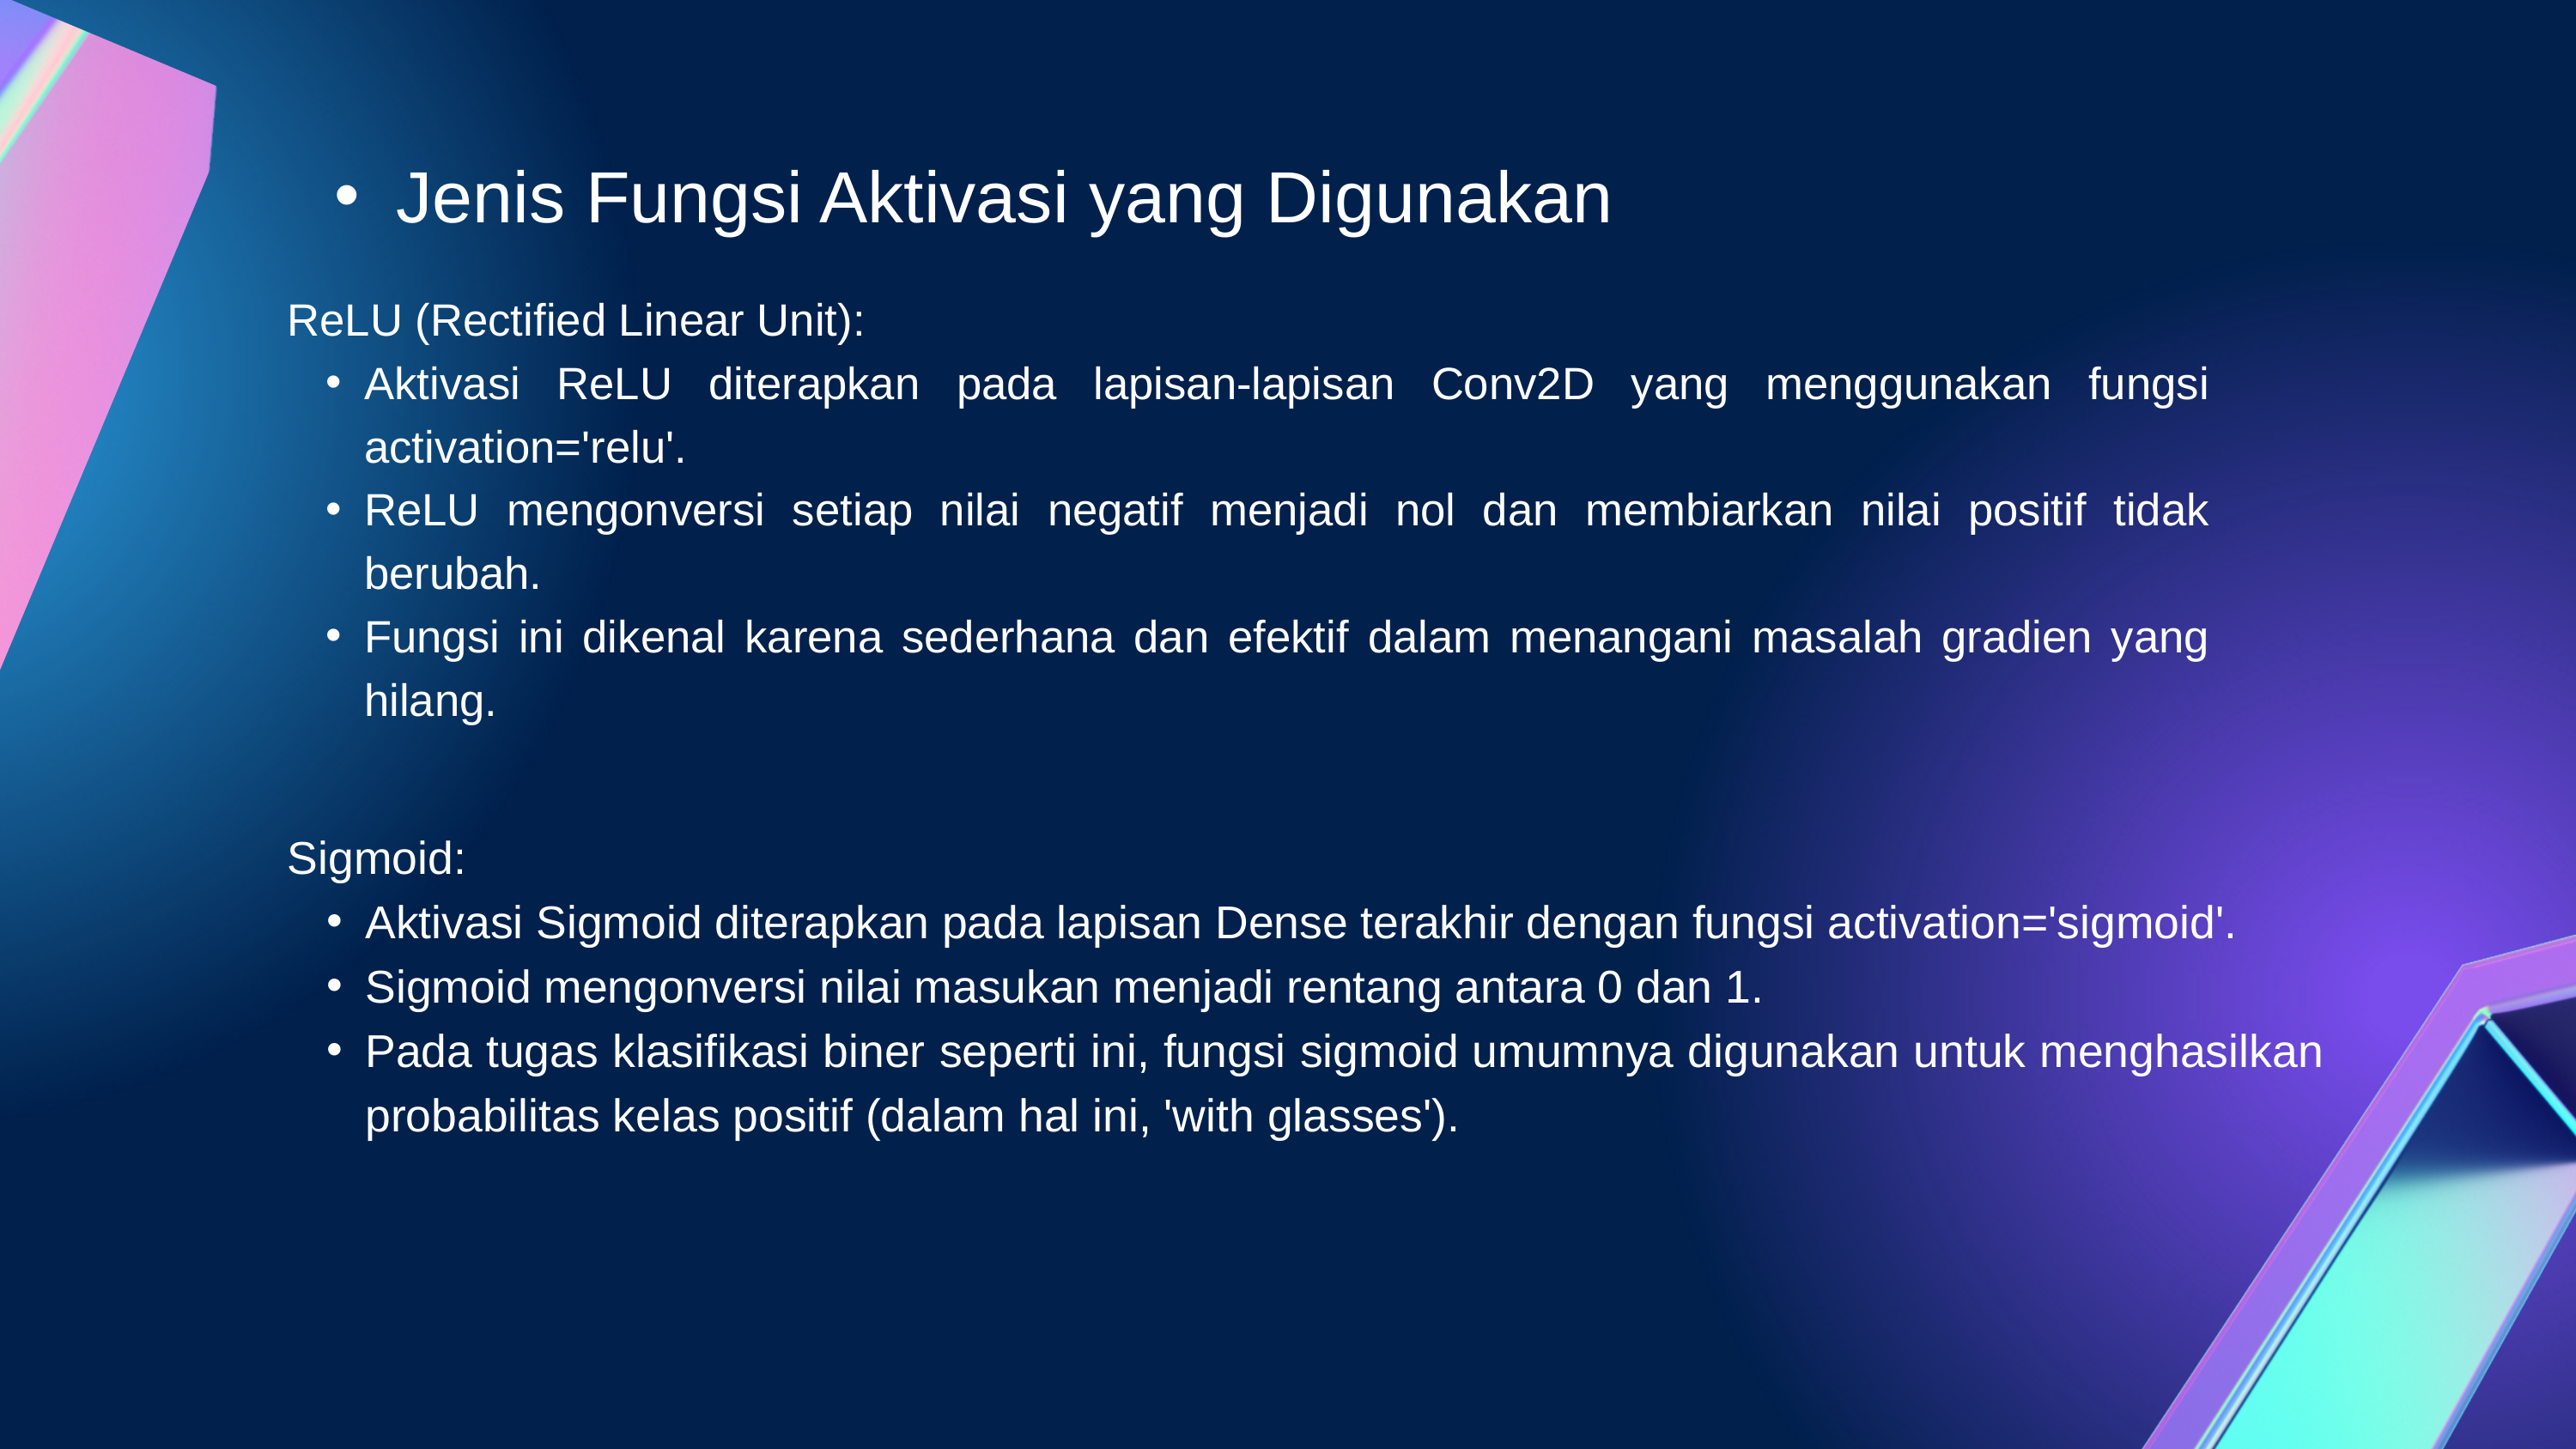

Jenis Fungsi Aktivasi yang Digunakan

ReLU (Rectified Linear Unit):
Aktivasi ReLU diterapkan pada lapisan-lapisan Conv2D yang menggunakan fungsi activation='relu'.
ReLU mengonversi setiap nilai negatif menjadi nol dan membiarkan nilai positif tidak berubah.
Fungsi ini dikenal karena sederhana dan efektif dalam menangani masalah gradien yang hilang.

Sigmoid:
Aktivasi Sigmoid diterapkan pada lapisan Dense terakhir dengan fungsi activation='sigmoid'.
Sigmoid mengonversi nilai masukan menjadi rentang antara 0 dan 1.
Pada tugas klasifikasi biner seperti ini, fungsi sigmoid umumnya digunakan untuk menghasilkan probabilitas kelas positif (dalam hal ini, 'with glasses').